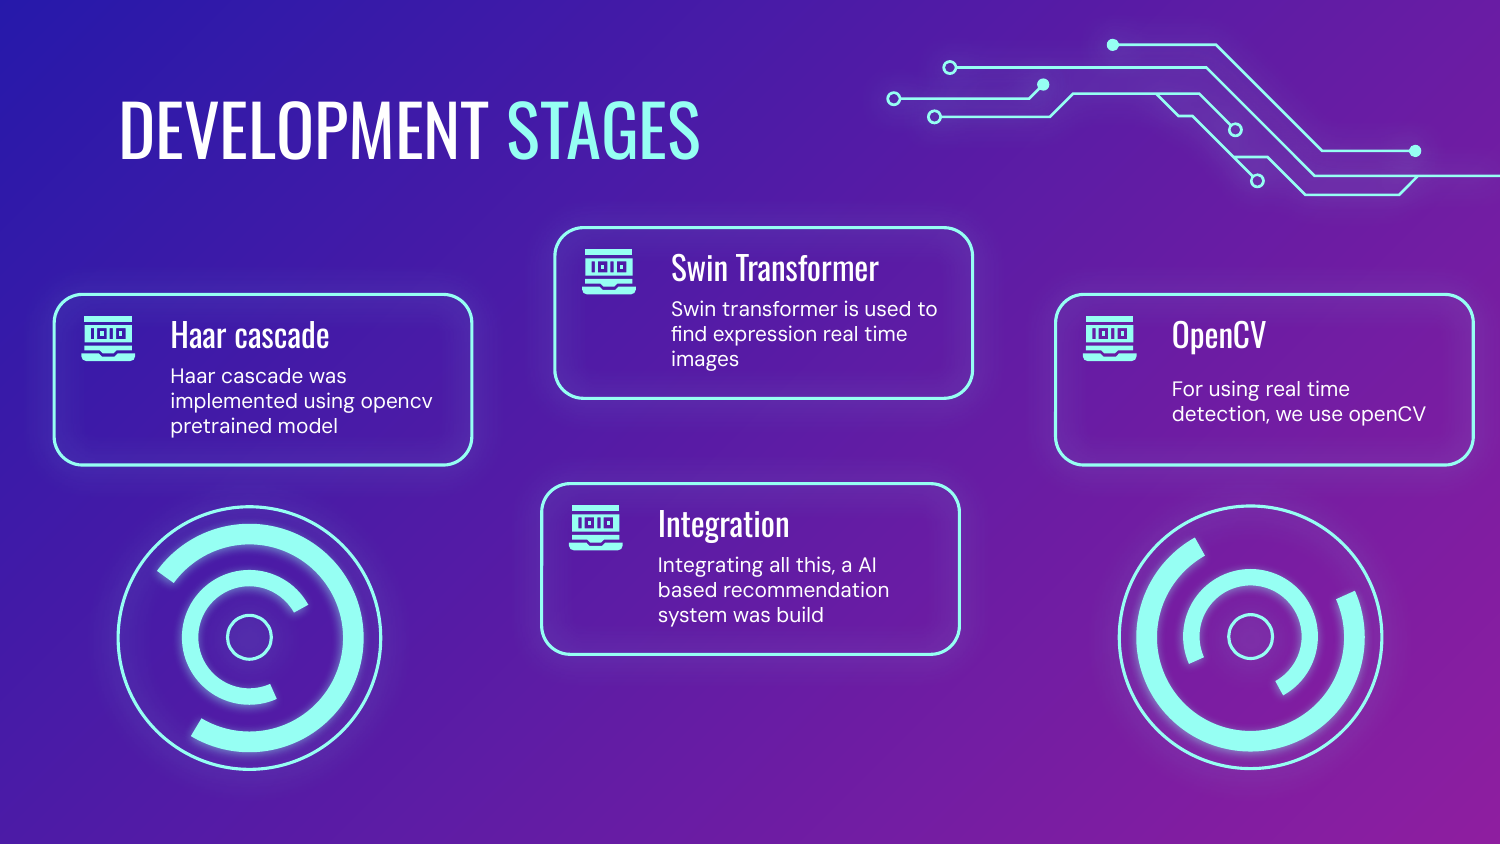

DEVELOPMENT STAGES

Swin Transformer

Swin transformer is used to find expression real time images

# Haar cascade
OpenCV

Haar cascade was implemented using opencv pretrained model
For using real time detection, we use openCV

Integration

Integrating all this, a AI based recommendation system was build